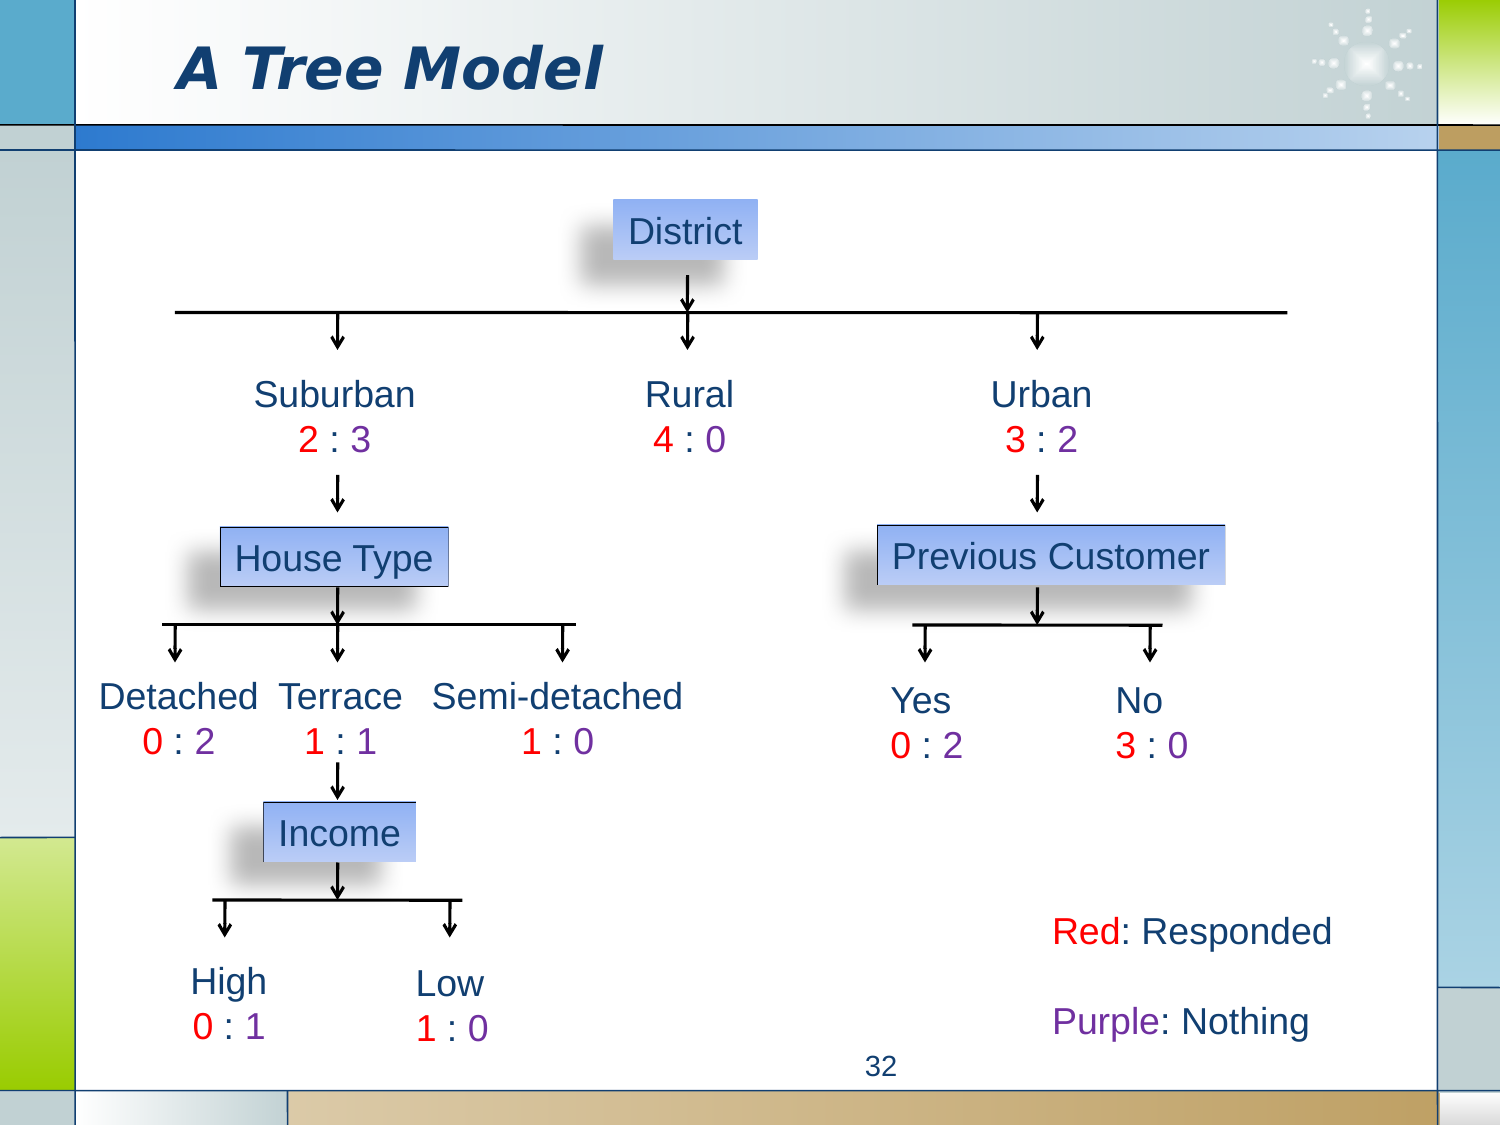

# A Tree Model
District
Suburban
2 : 3
Rural
4 : 0
Urban
3 : 2
House Type
Detached
0 : 2
Terrace
1 : 1
Semi-detached
1 : 0
Previous Customer
Yes
0 : 2
No
3 : 0
Income
High
0 : 1
Low
1 : 0
Red: Responded

Purple: Nothing
32